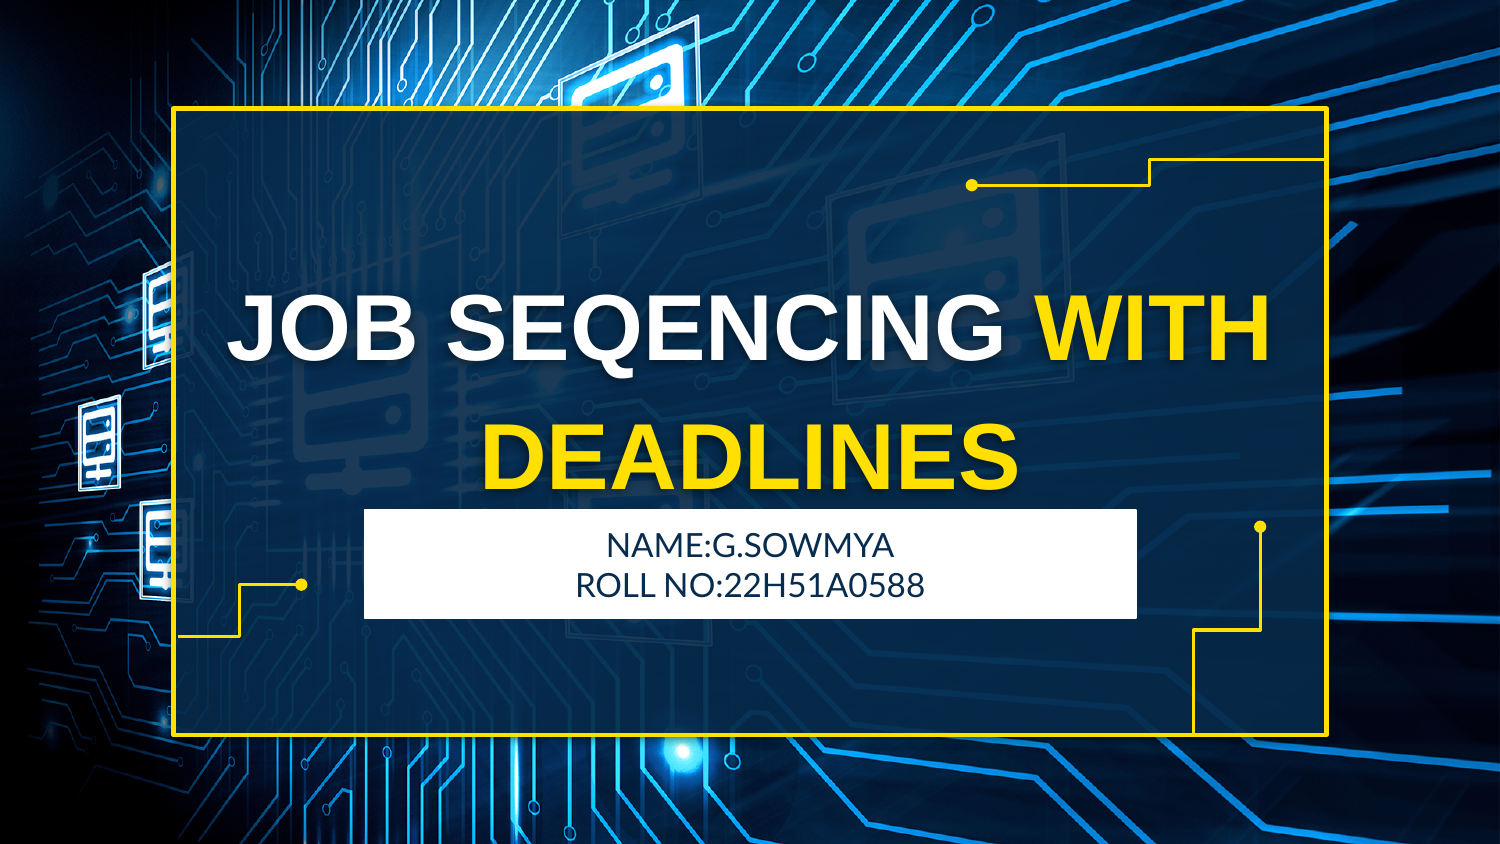

# JOB SEQENCING WITH DEADLINES
NAME:G.SOWMYA
ROLL NO:22H51A0588